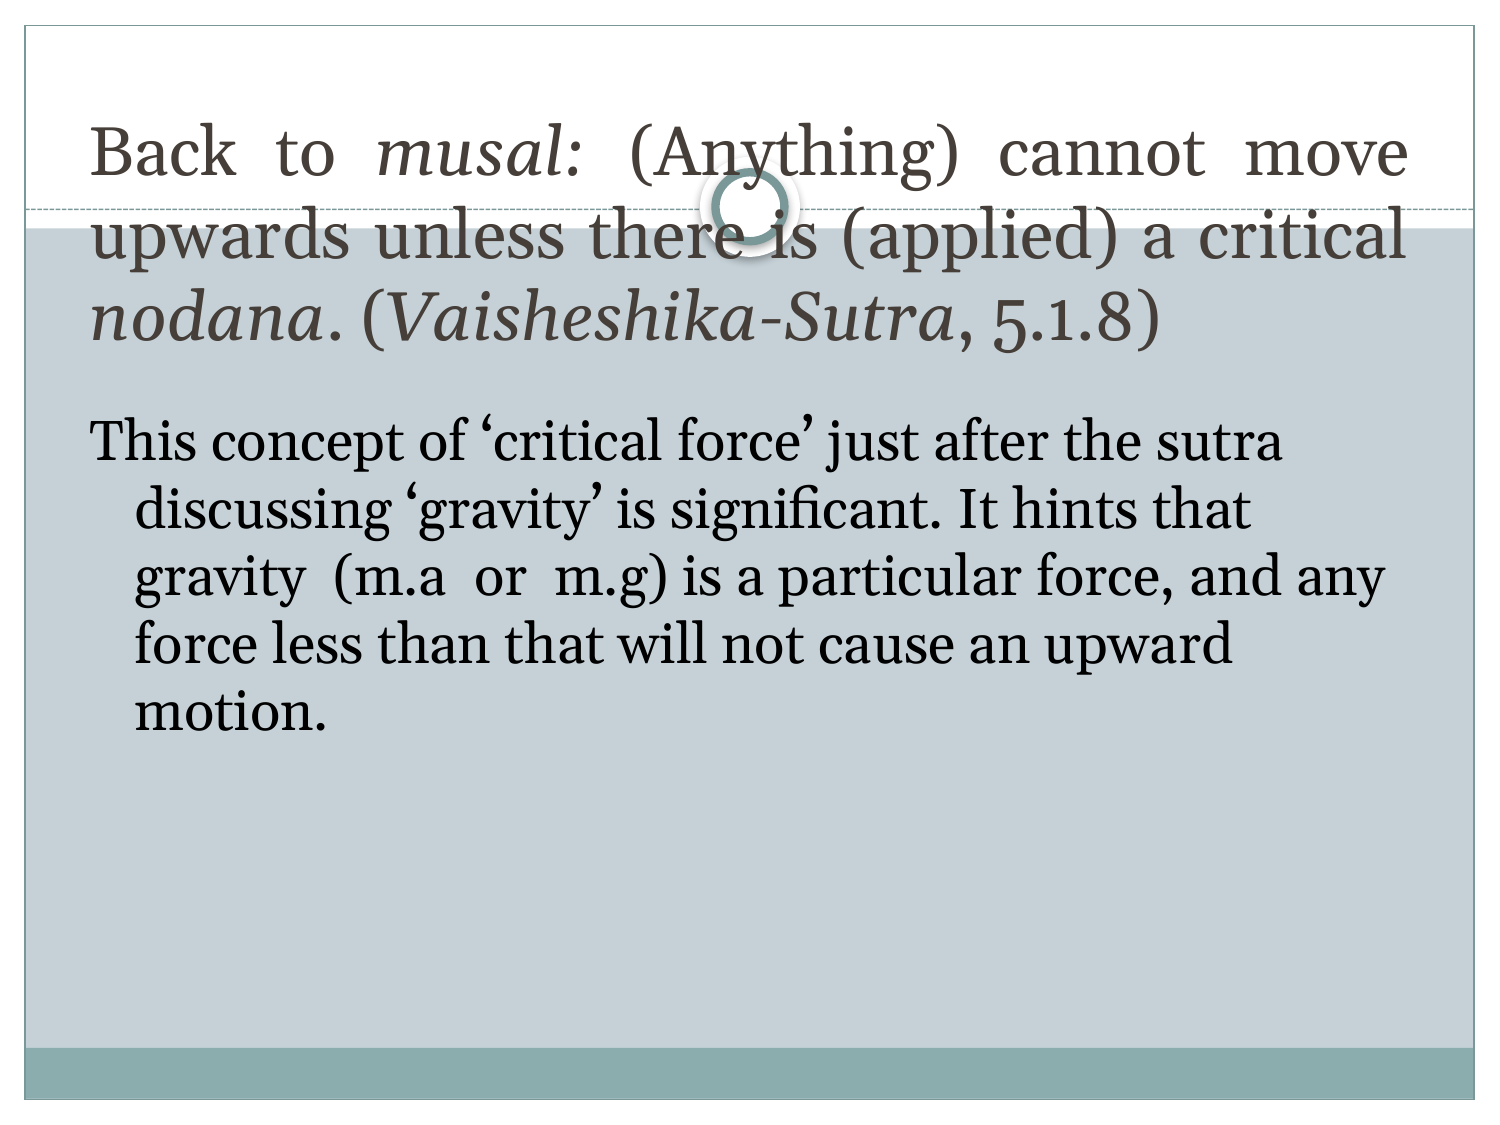

# Back to musal: (Anything) cannot move upwards unless there is (applied) a critical nodana. (Vaisheshika-Sutra, 5.1.8)
This concept of ‘critical force’ just after the sutra discussing ‘gravity’ is significant. It hints that gravity  (m.a  or  m.g) is a particular force, and any force less than that will not cause an upward motion.